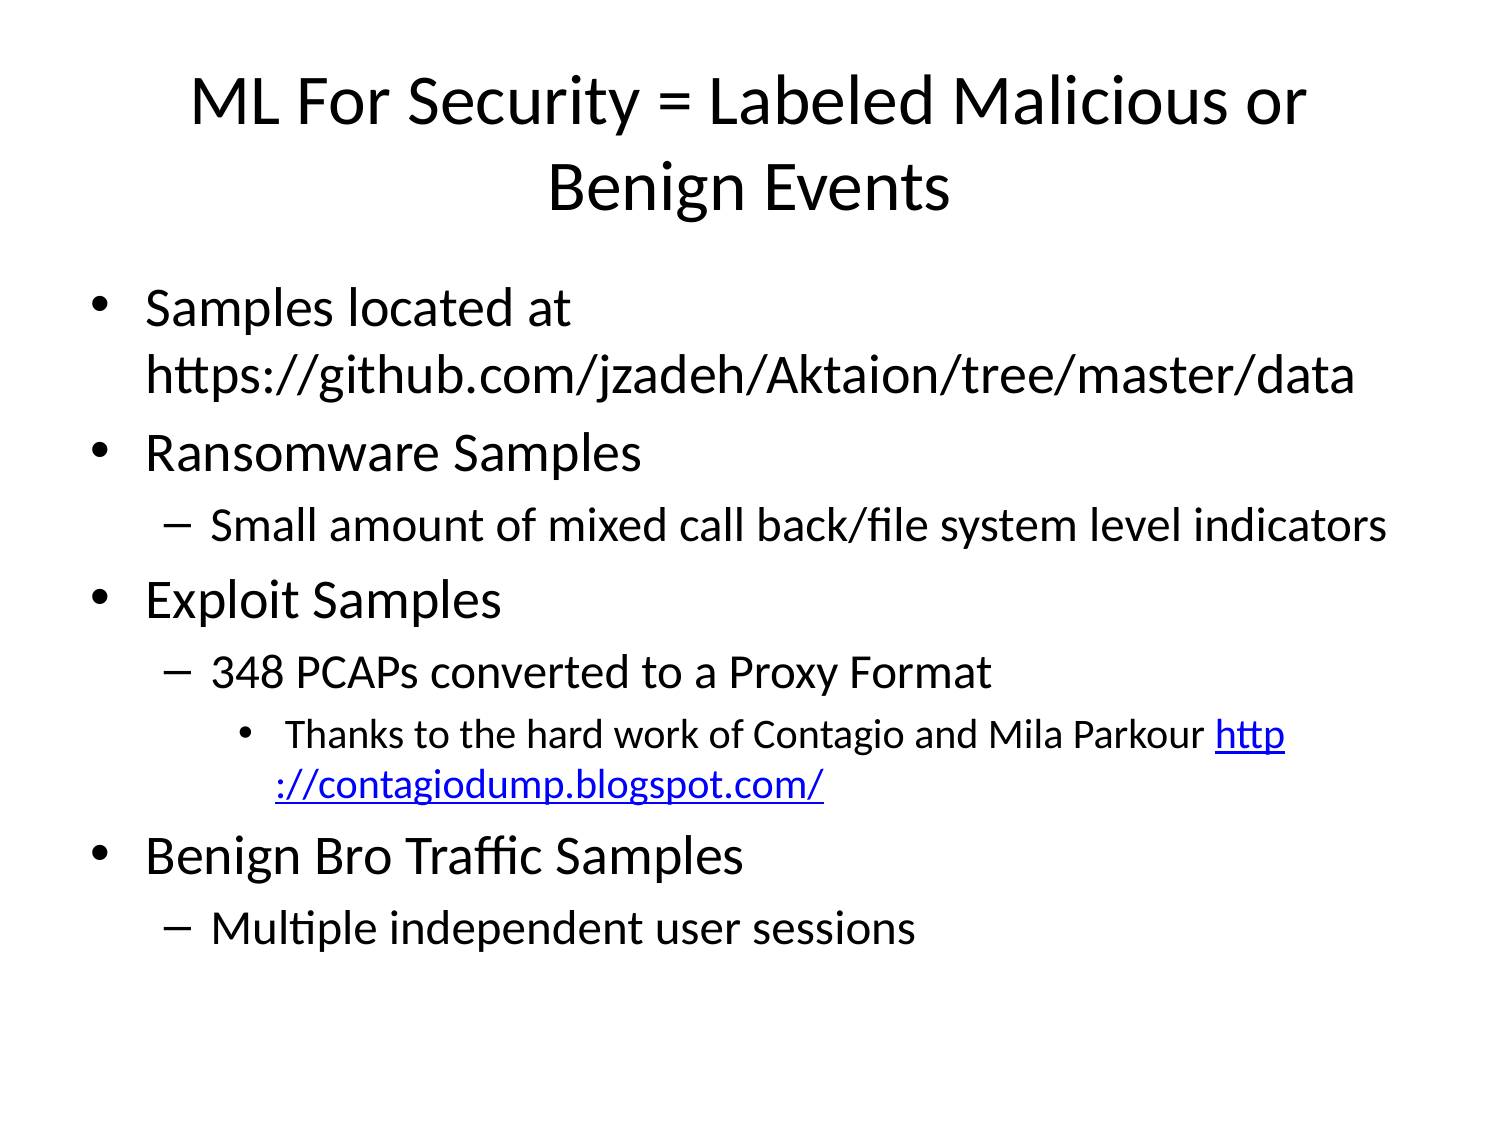

# ML For Security = Labeled Malicious or Benign Events
Samples located at https://github.com/jzadeh/Aktaion/tree/master/data
Ransomware Samples
Small amount of mixed call back/file system level indicators
Exploit Samples
348 PCAPs converted to a Proxy Format
 Thanks to the hard work of Contagio and Mila Parkour http://contagiodump.blogspot.com/
Benign Bro Traffic Samples
Multiple independent user sessions